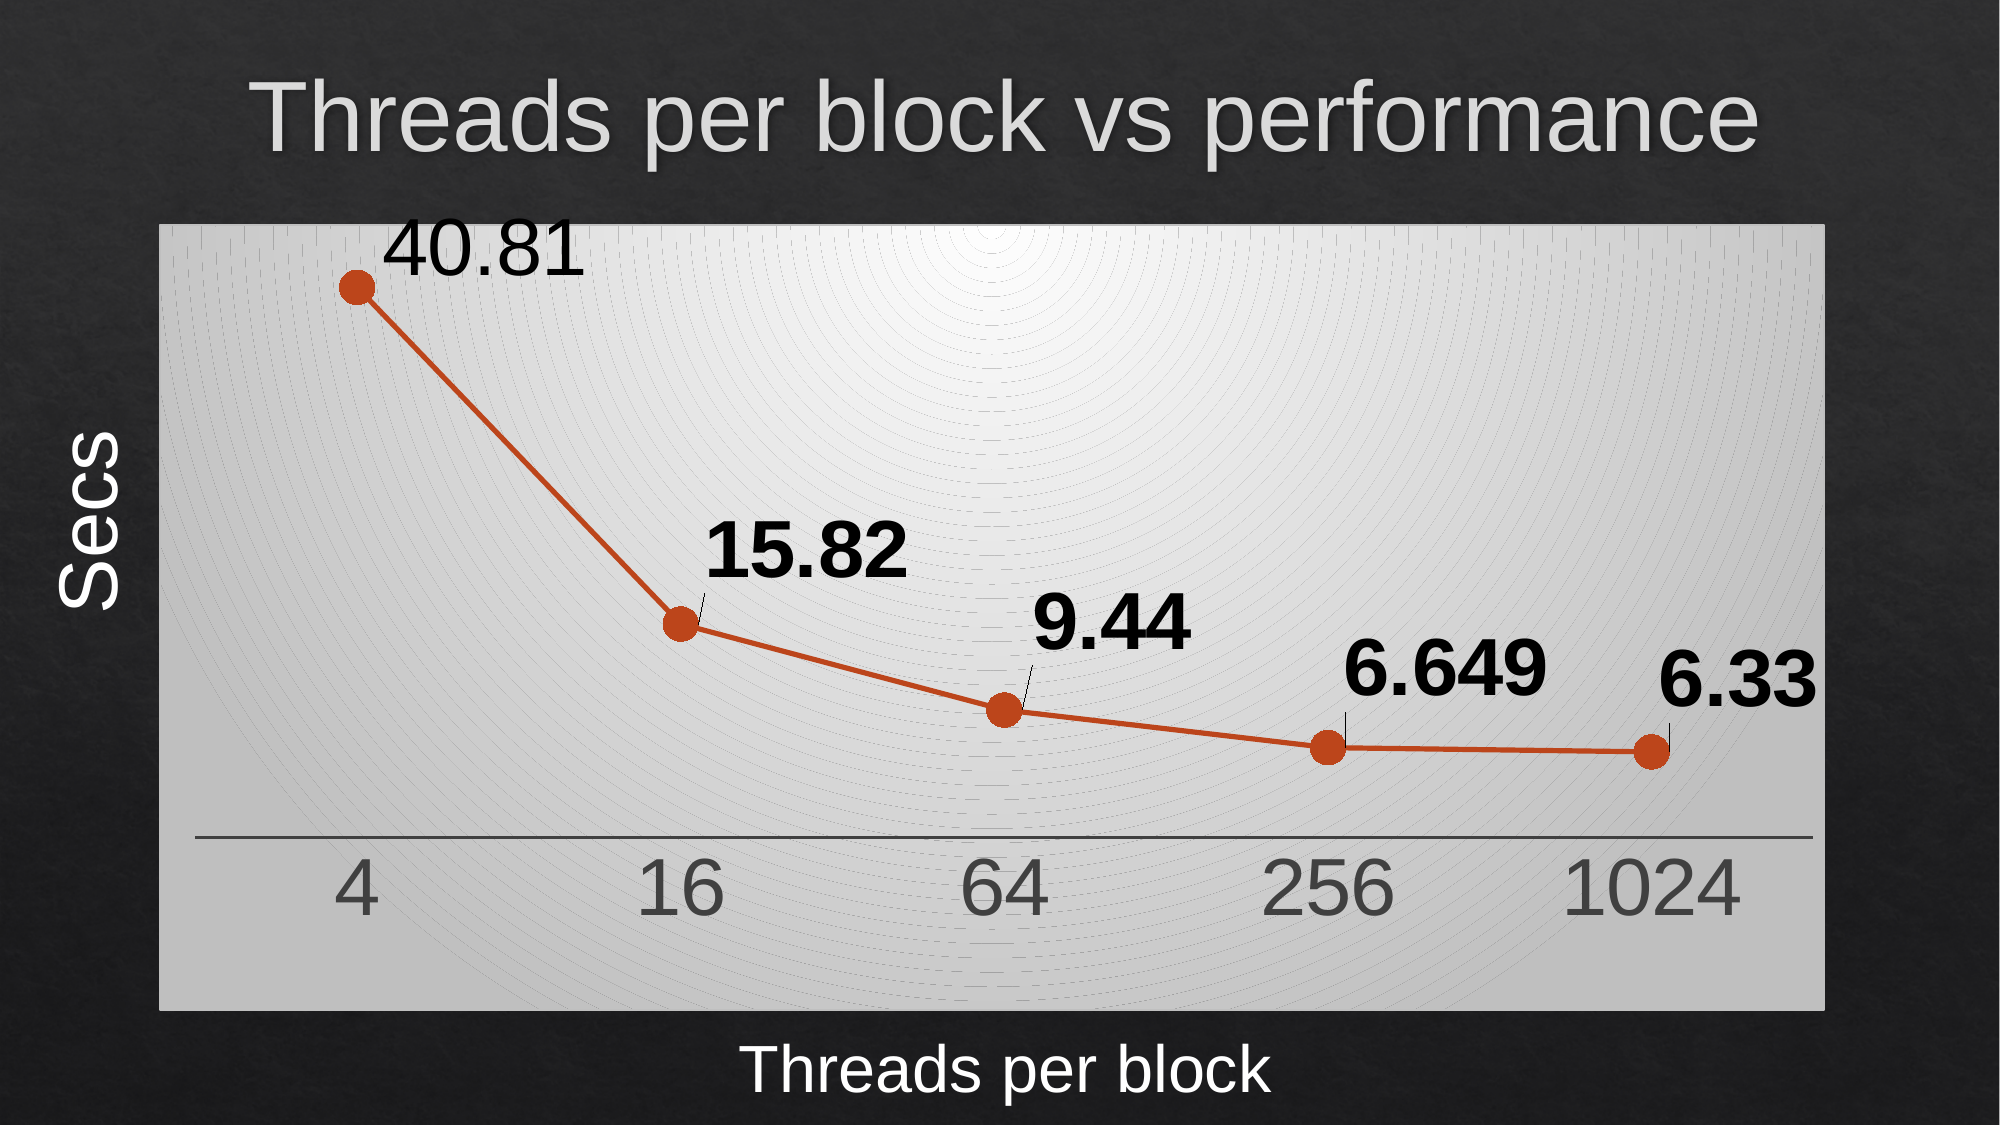

# Threads per block vs performance

### Chart

| Category | Normal |
|---|---|
| 4 | 40.81 |
| 16 | 15.82 |
| 64 | 9.44 |
| 256 | 6.649 |
| 1024 | 6.33 |
Secs
Threads per block